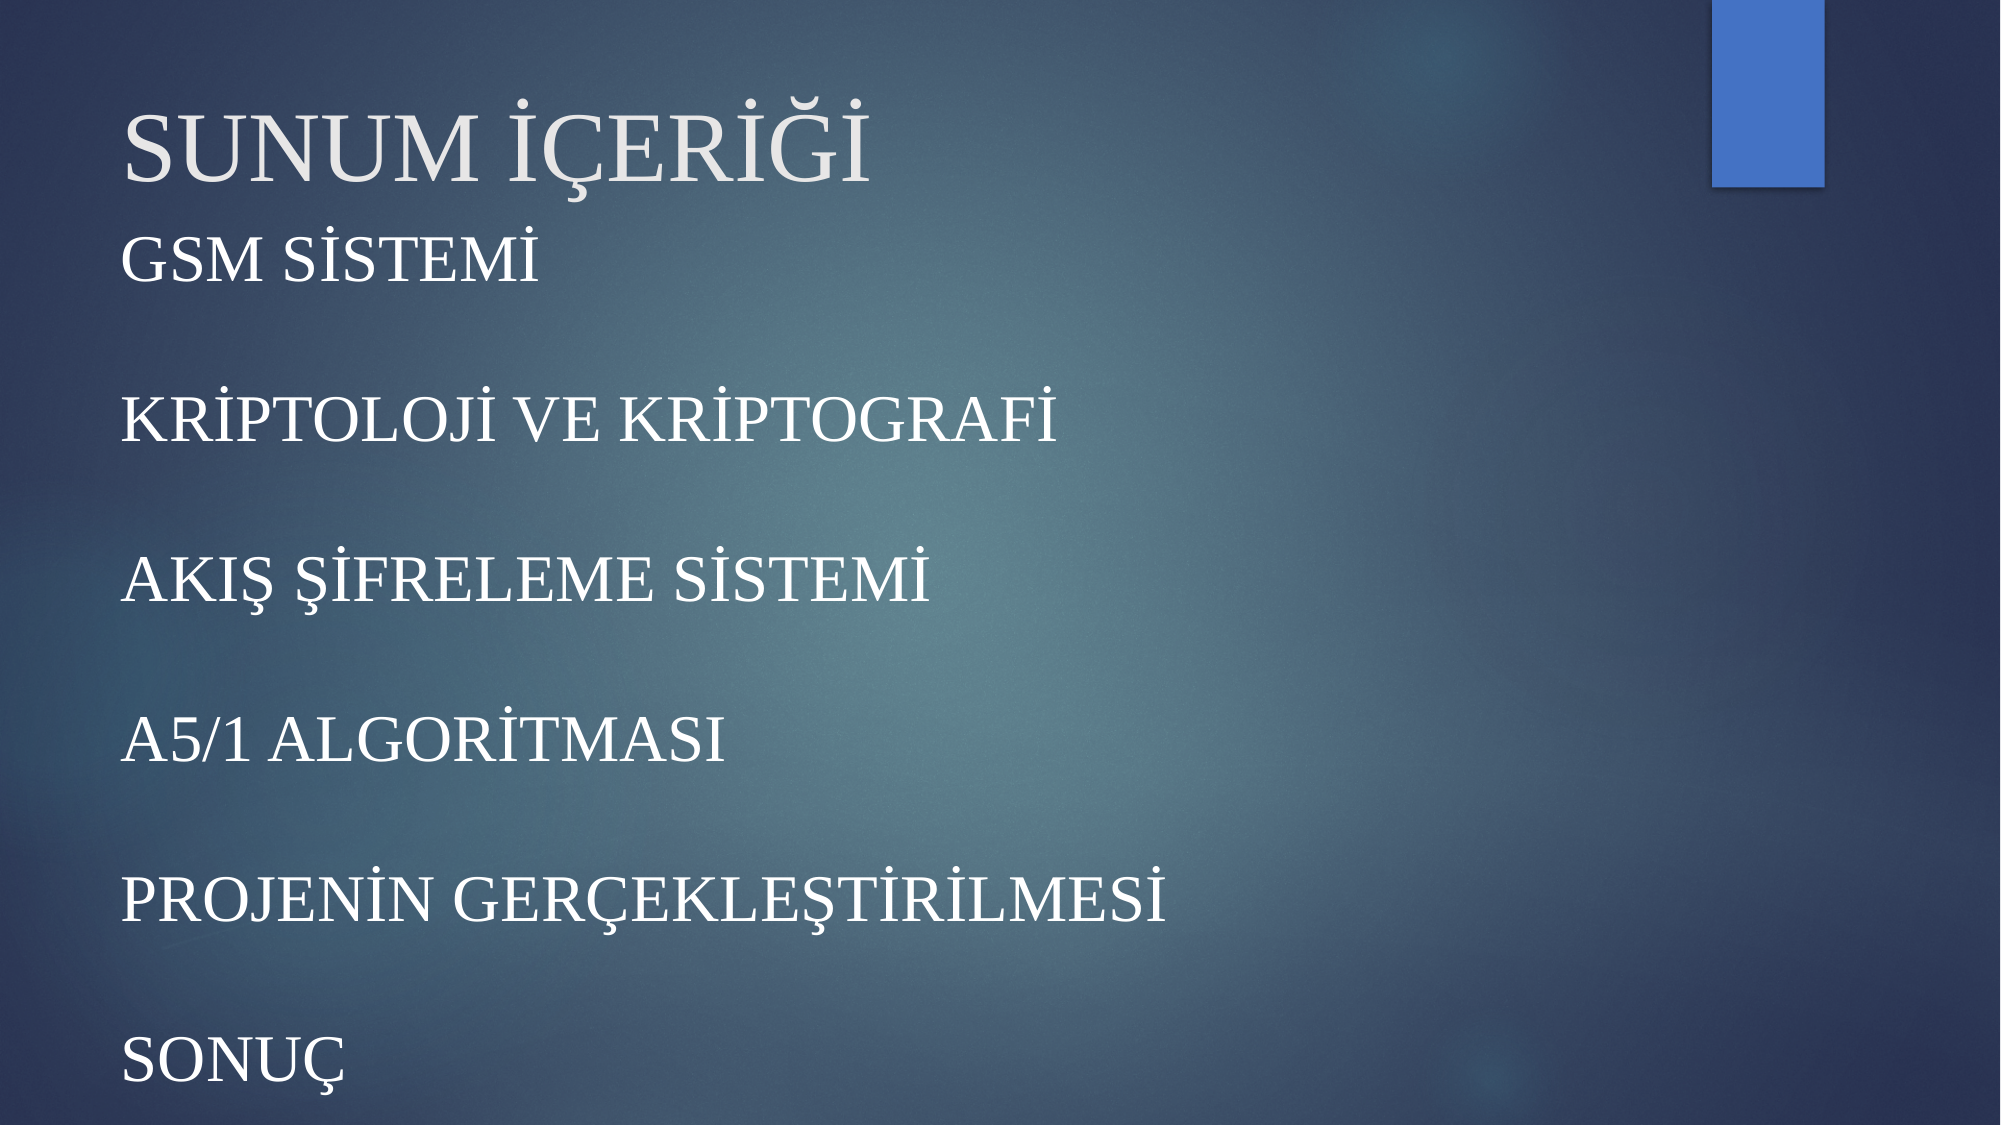

# SUNUM İÇERİĞİ
GSM SİSTEMİ

KRİPTOLOJİ VE KRİPTOGRAFİ

AKIŞ ŞİFRELEME SİSTEMİ

A5/1 ALGORİTMASI

PROJENİN GERÇEKLEŞTİRİLMESİ

SONUÇ